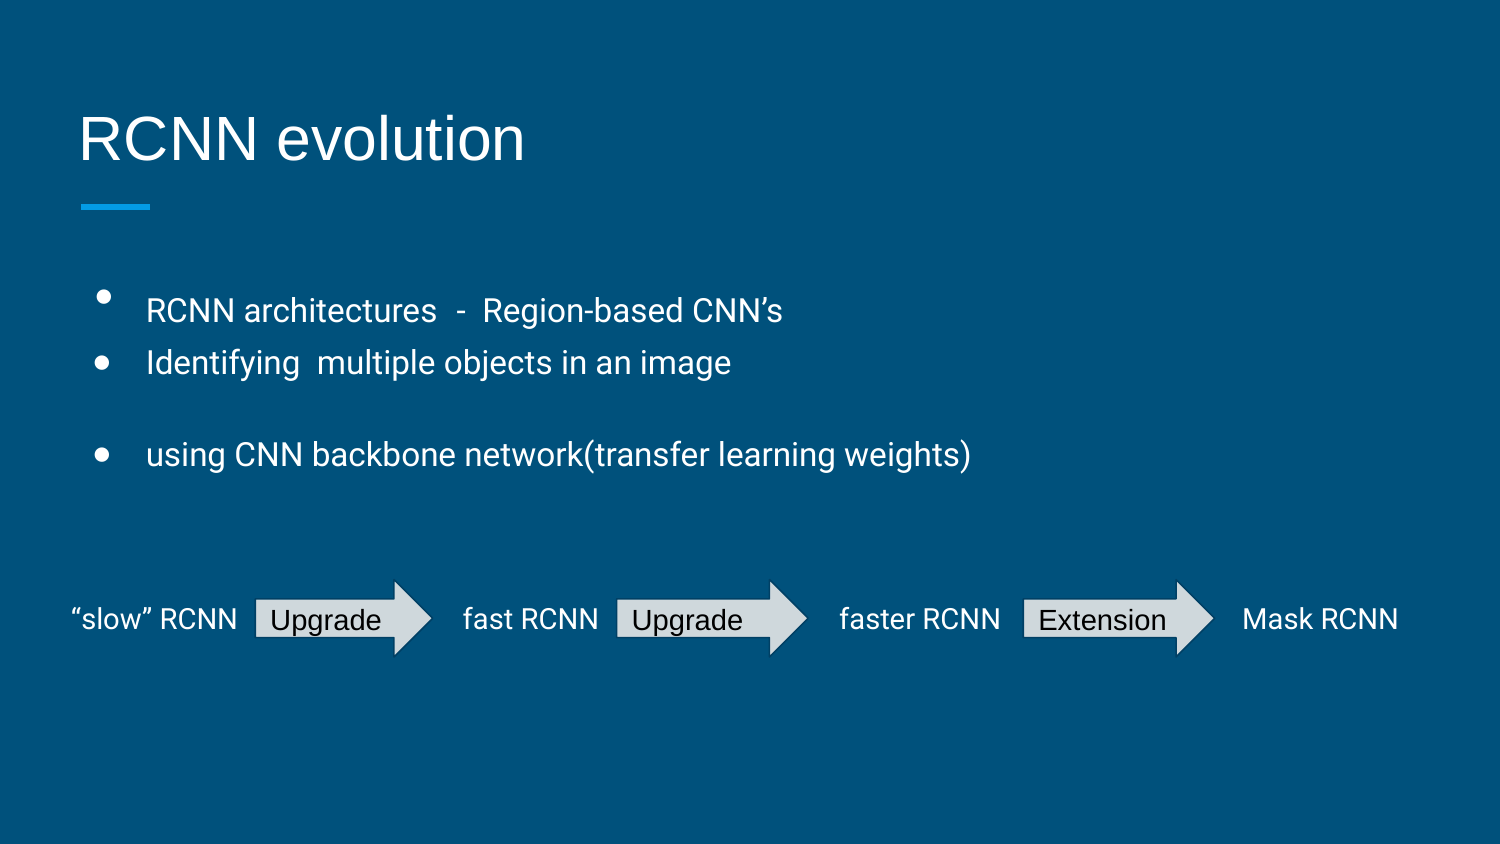

# RCNN evolution
RCNN architectures -  Region-based CNN’s
Identifying  multiple objects in an image

using CNN backbone network(transfer learning weights)
Upgrade
Upgrade
Extension
“slow” RCNN
fast RCNN
faster RCNN
Mask RCNN